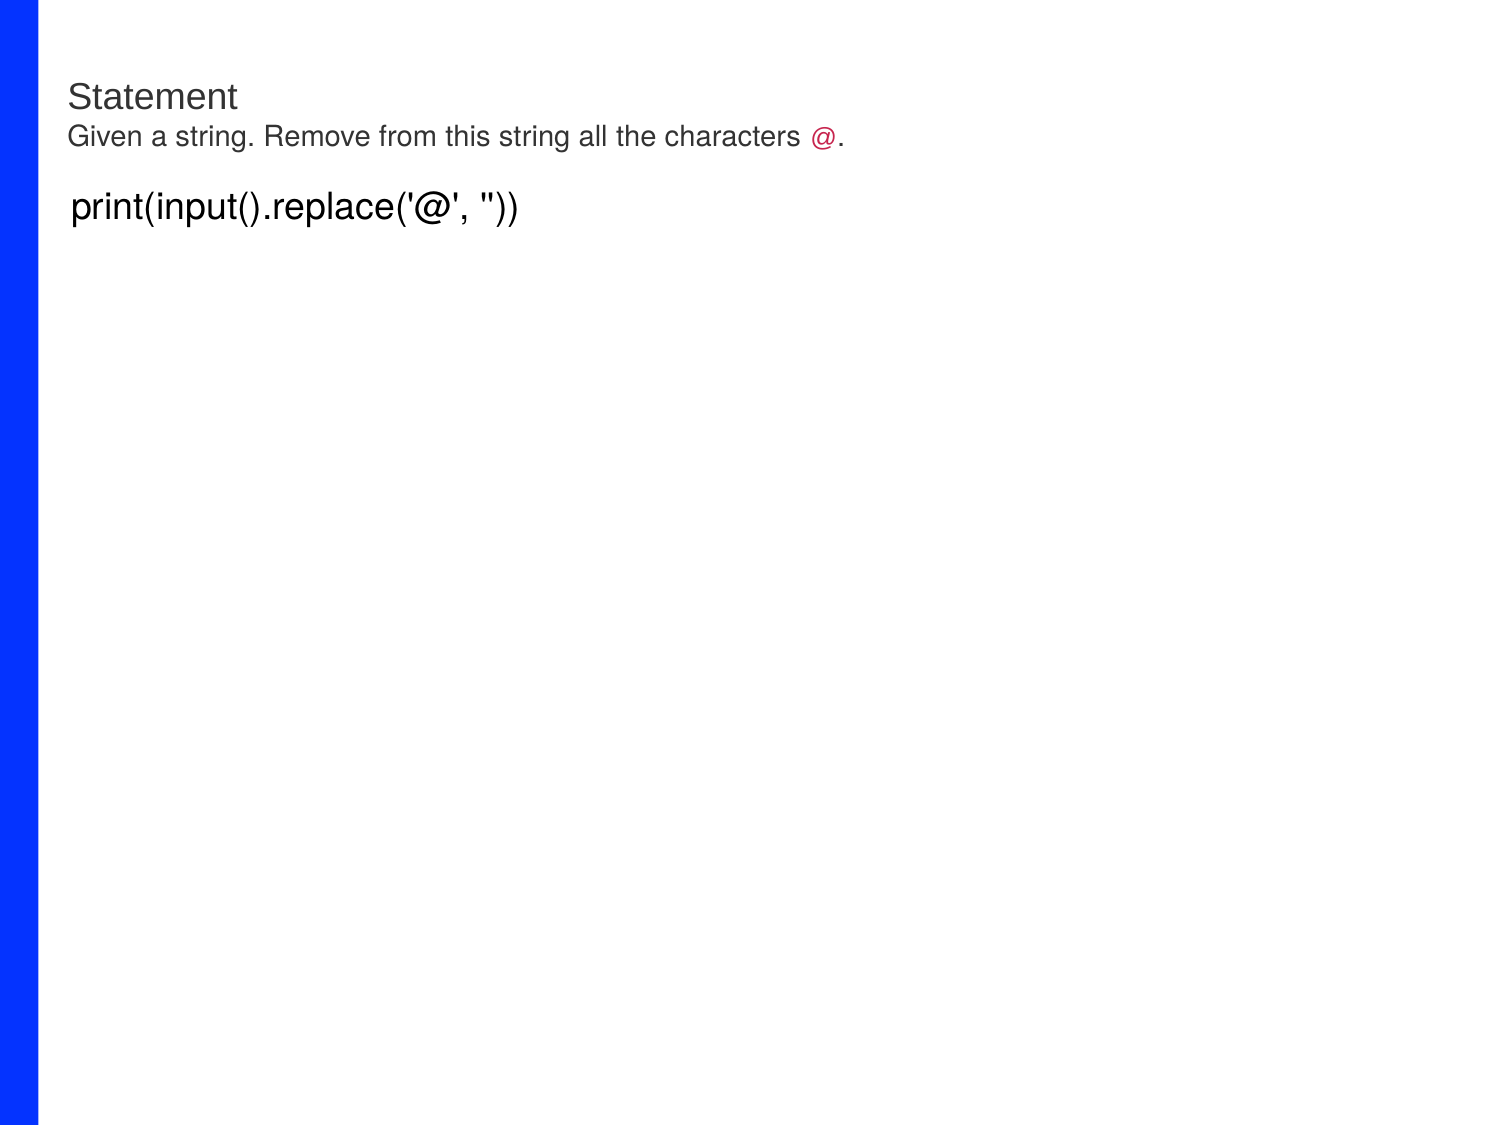

Statement
Given a string. Remove from this string all the characters @.
print(input().replace('@', ''))